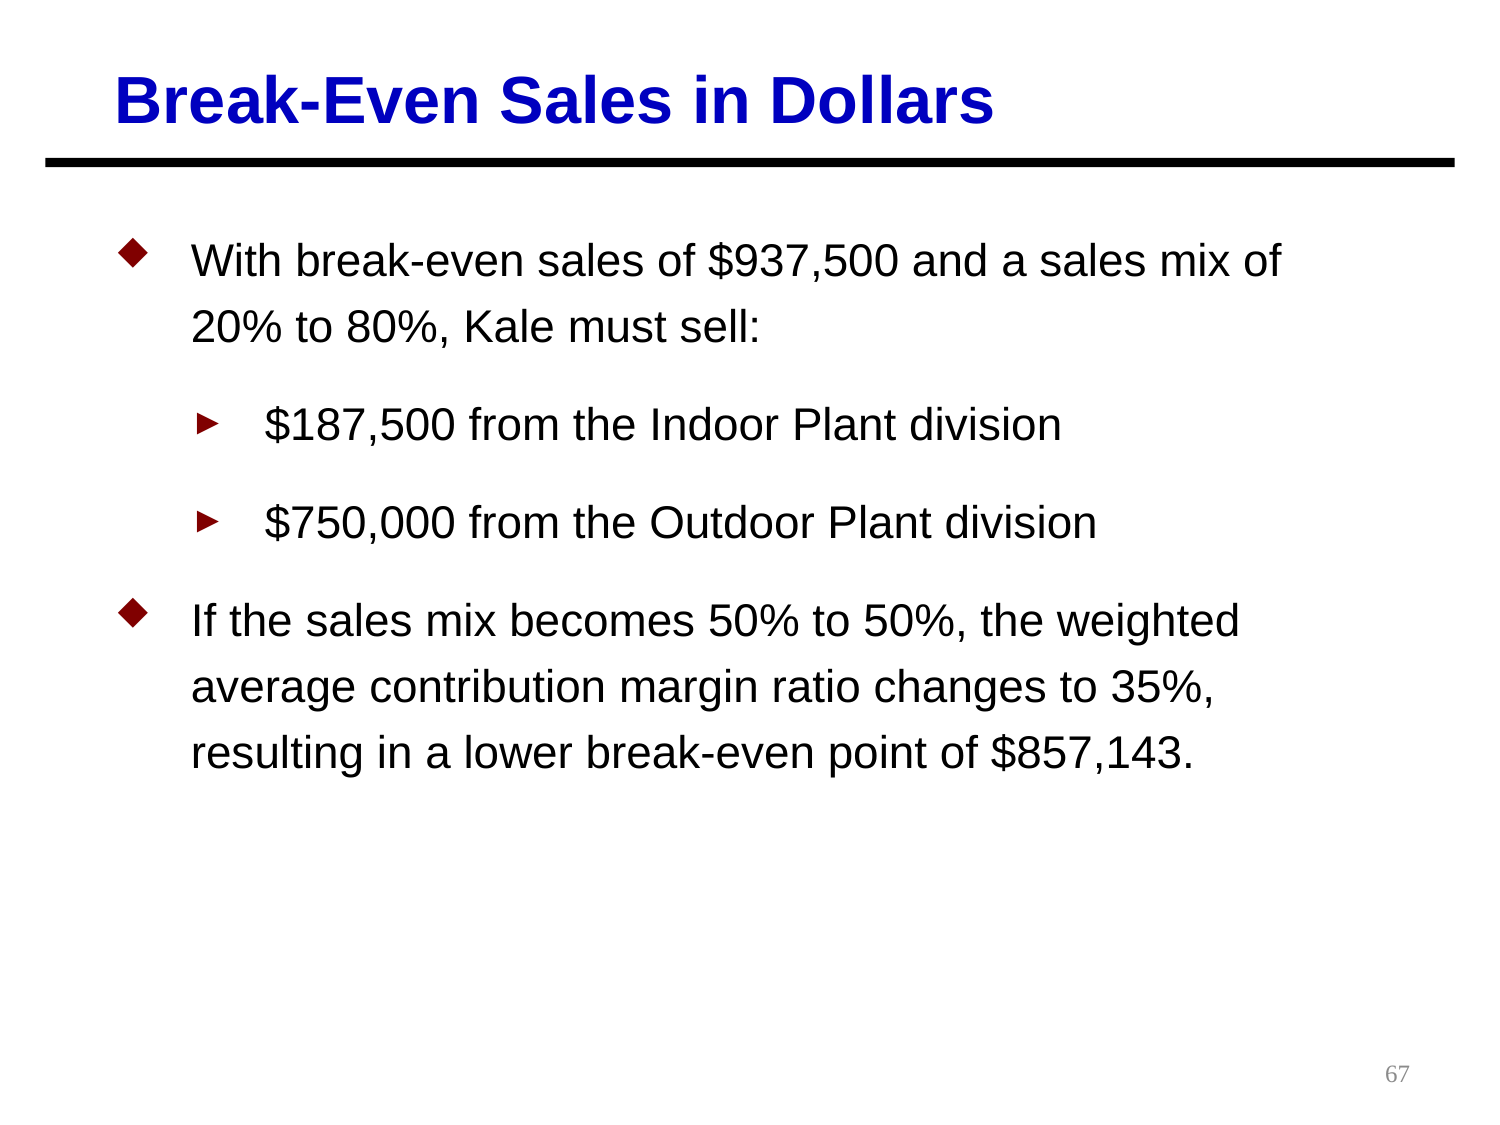

Break-Even Sales in Dollars

With break-even sales of $937,500 and a sales mix of 20% to 80%, Kale must sell:
$187,500 from the Indoor Plant division
$750,000 from the Outdoor Plant division
If the sales mix becomes 50% to 50%, the weighted average contribution margin ratio changes to 35%, resulting in a lower break-even point of $857,143.
67